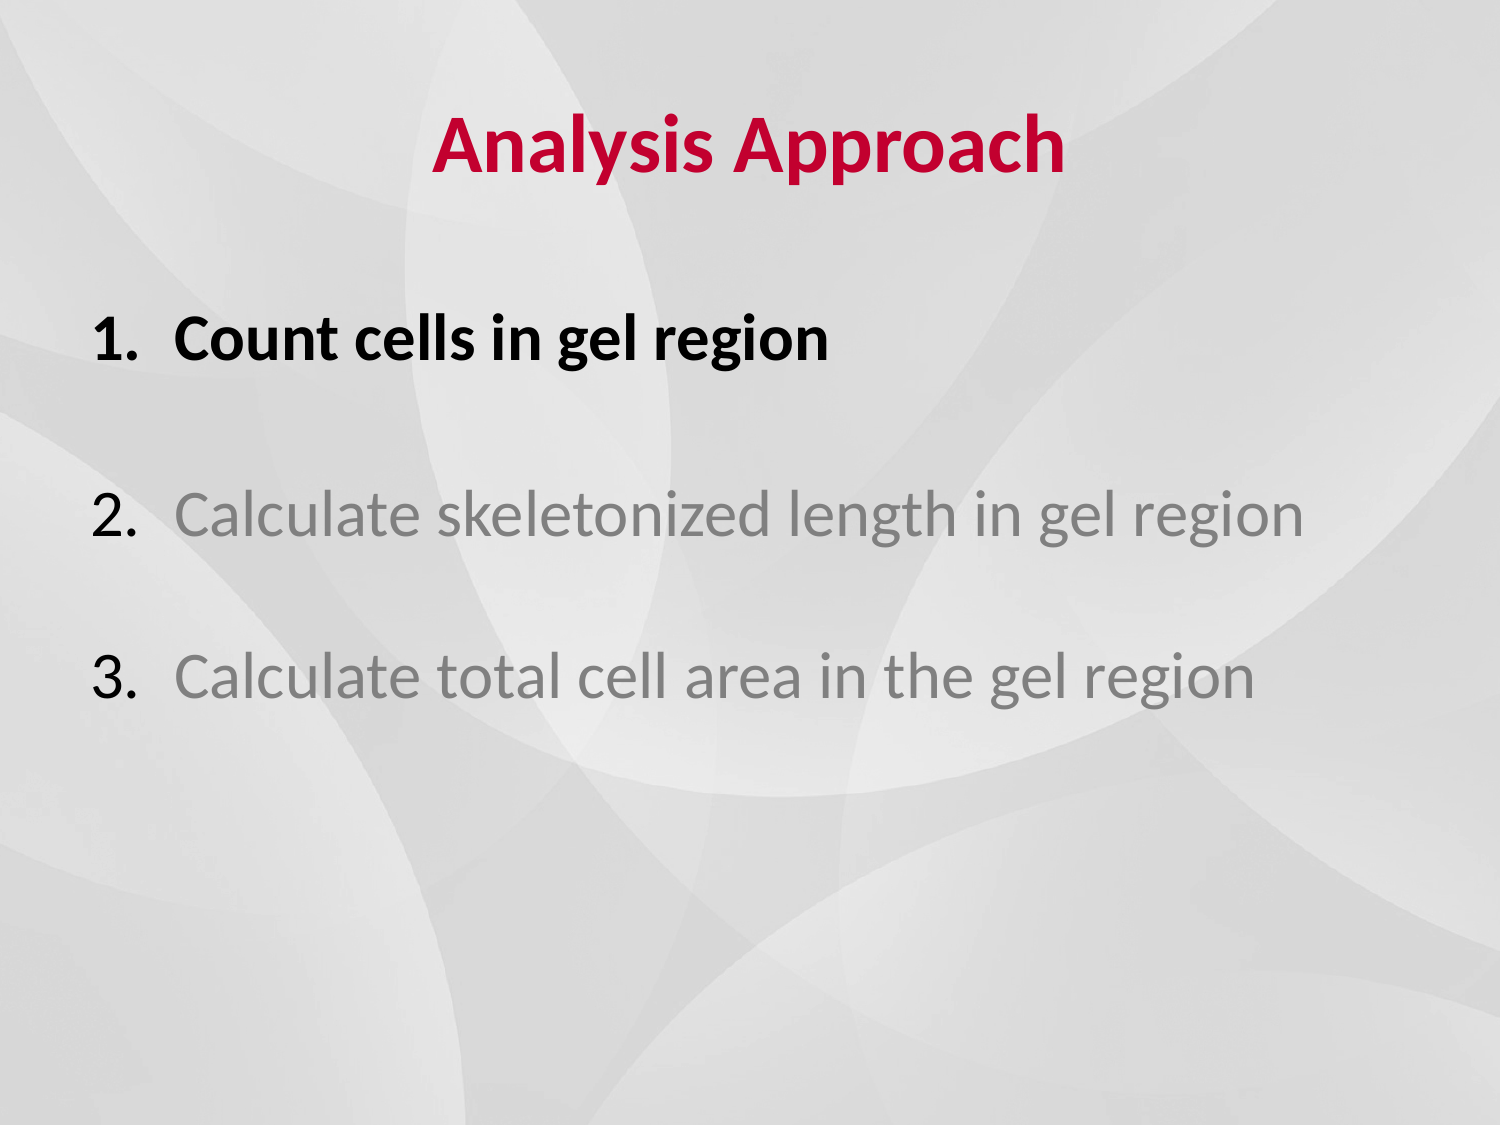

# Analysis Approach
Count cells in gel region
Calculate skeletonized length in gel region
Calculate total cell area in the gel region